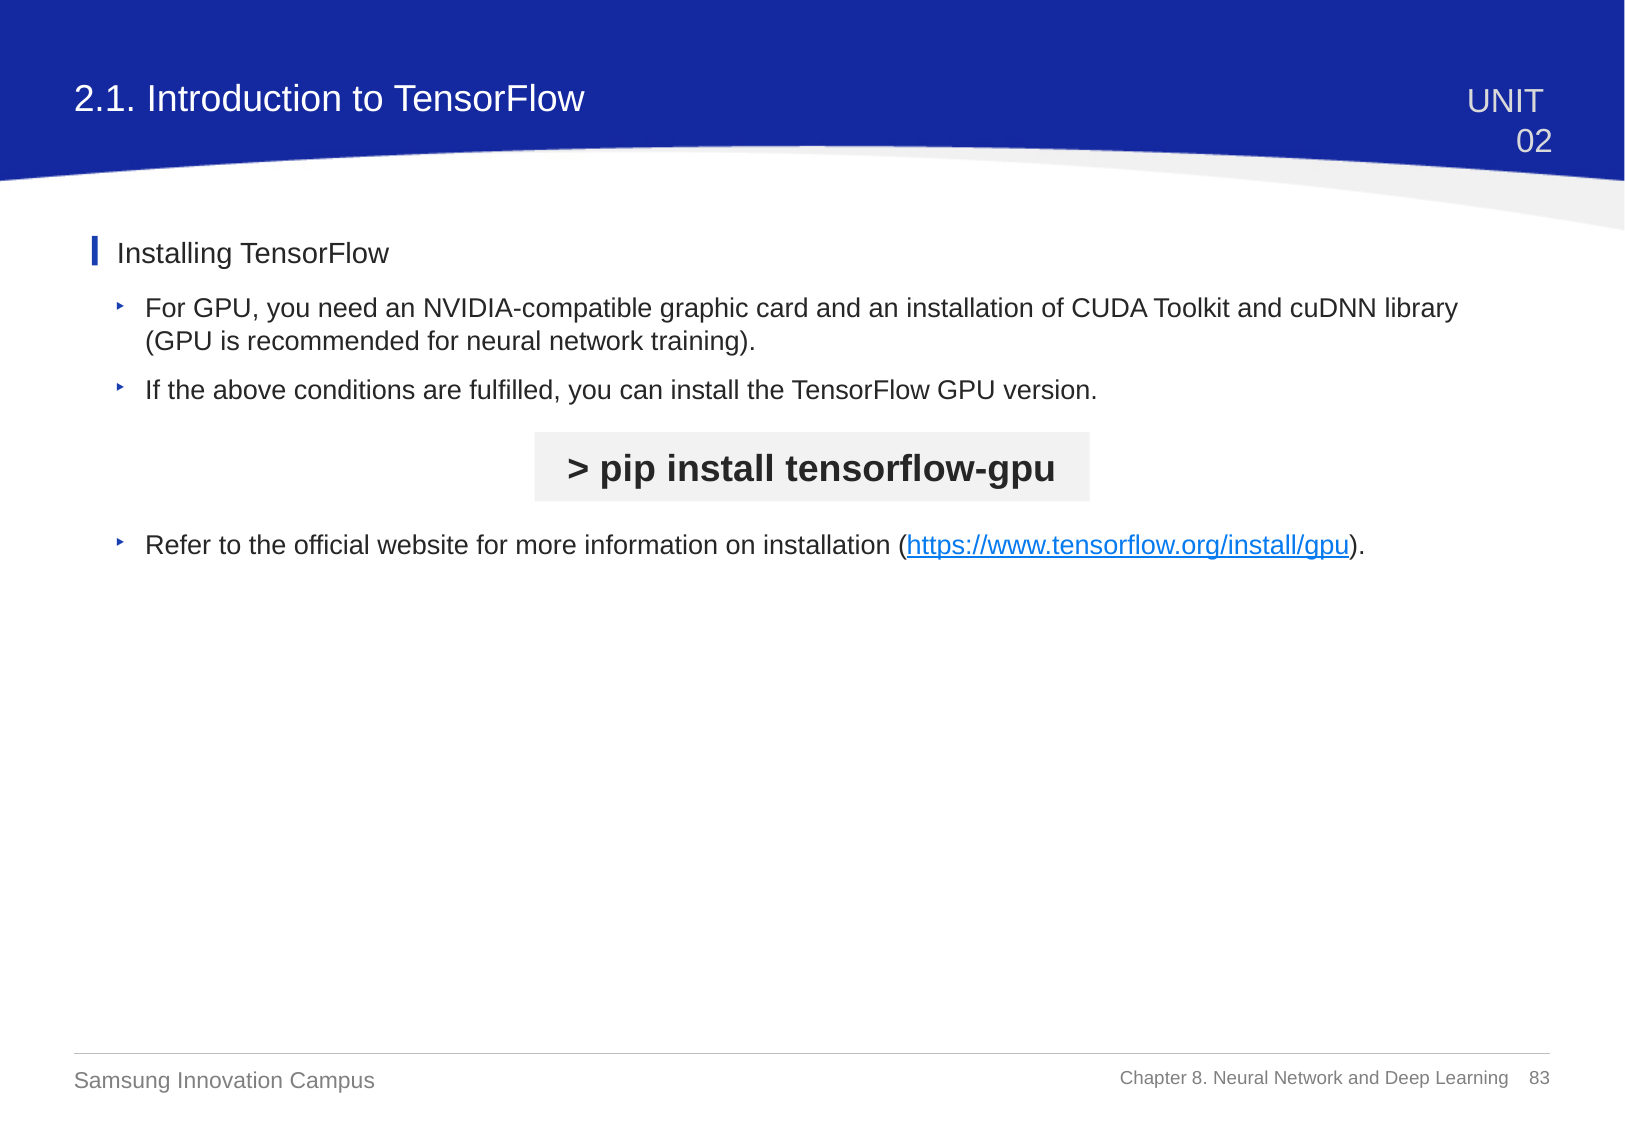

2.1. Introduction to TensorFlow
UNIT  02
Installing TensorFlow

For GPU, you need an NVIDIA-compatible graphic card and an installation of CUDA Toolkit and cuDNN library
(GPU is recommended for neural network training).
If the above conditions are fulfilled, you can install the TensorFlow GPU version.
> pip install tensorflow-gpu
Refer to the official website for more information on installation (https://www.tensorflow.org/install/gpu).